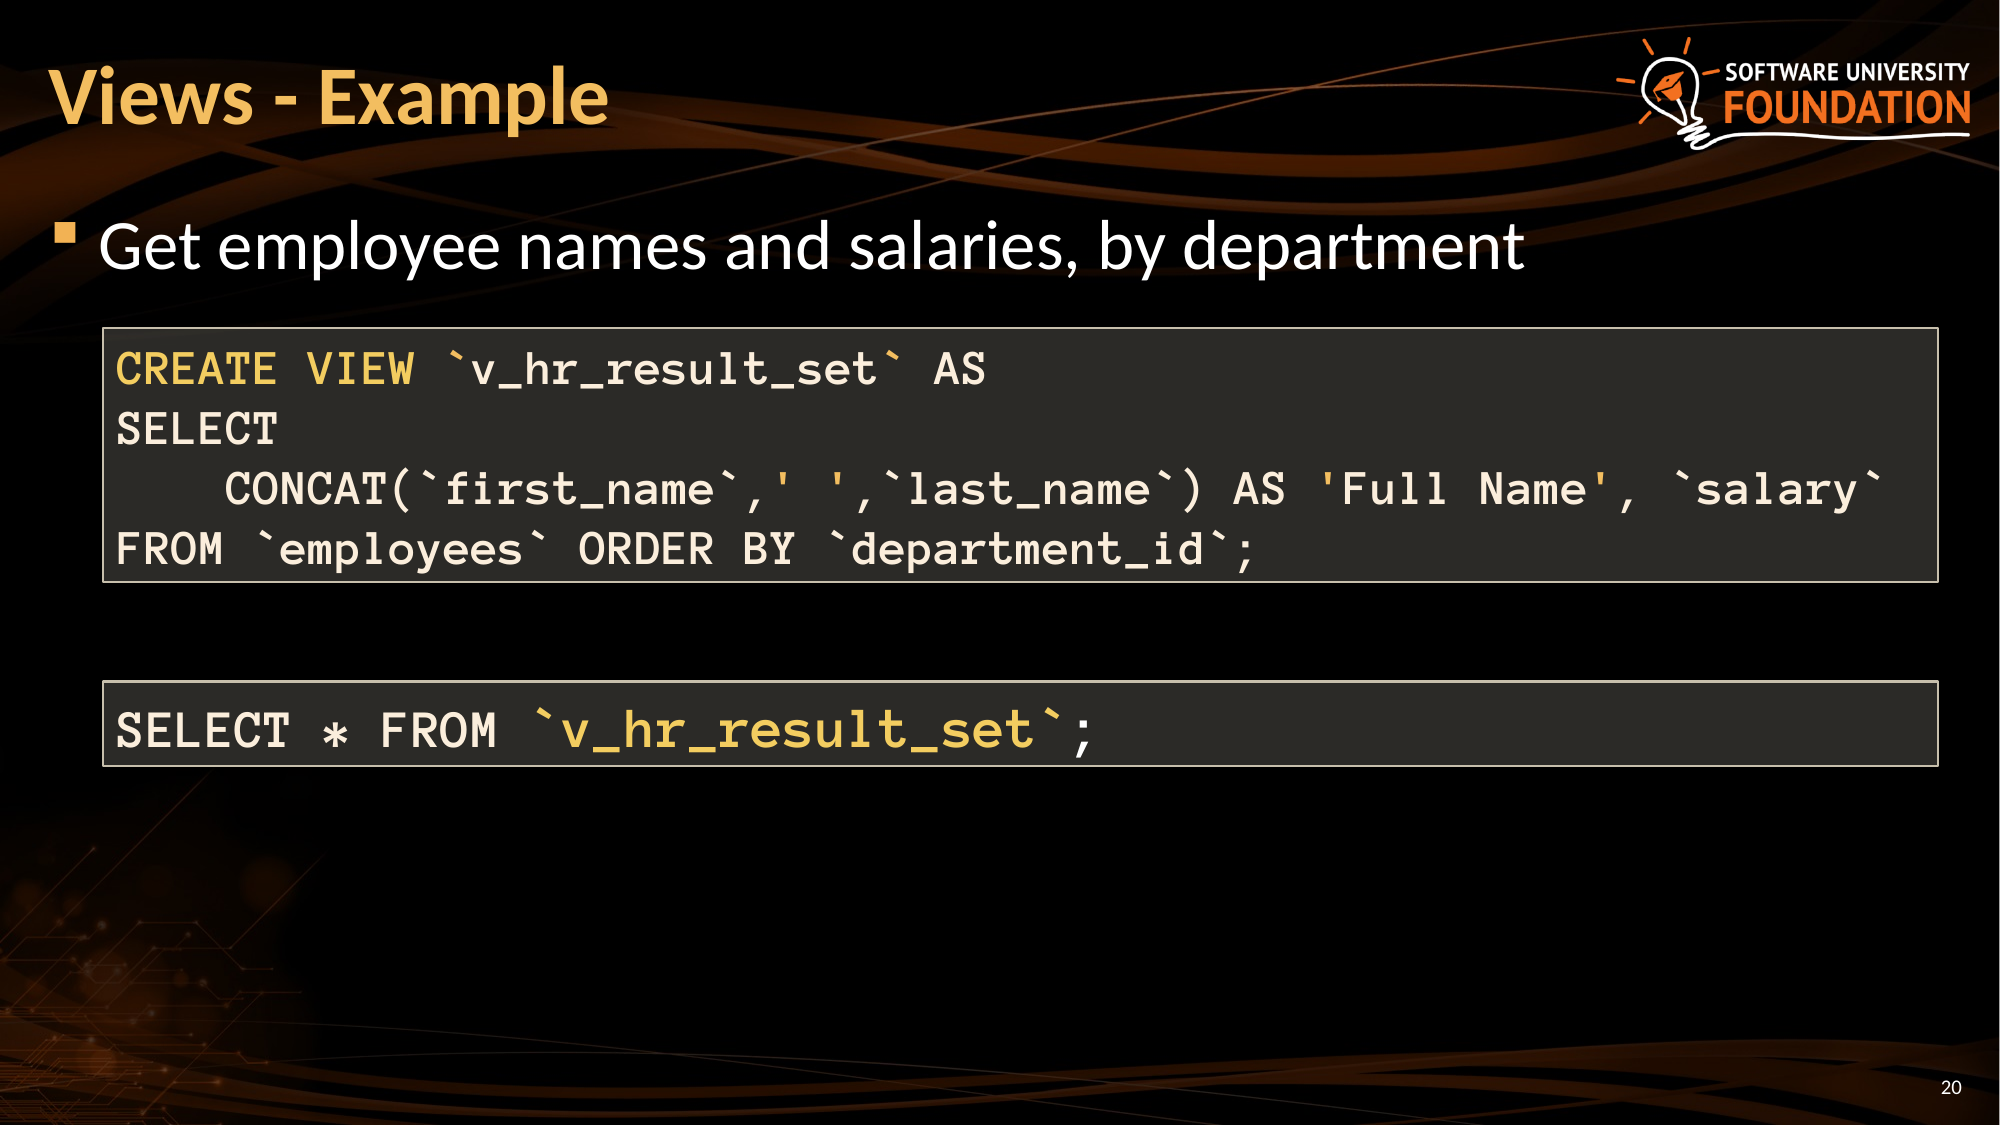

# Views - Example
Get employee names and salaries, by department
CREATE VIEW `v_hr_result_set` AS
SELECT
    CONCAT(`first_name`,' ',`last_name`) AS 'Full Name', `salary`
FROM `employees` ORDER BY `department_id`;
SELECT * FROM `v_hr_result_set`;
20